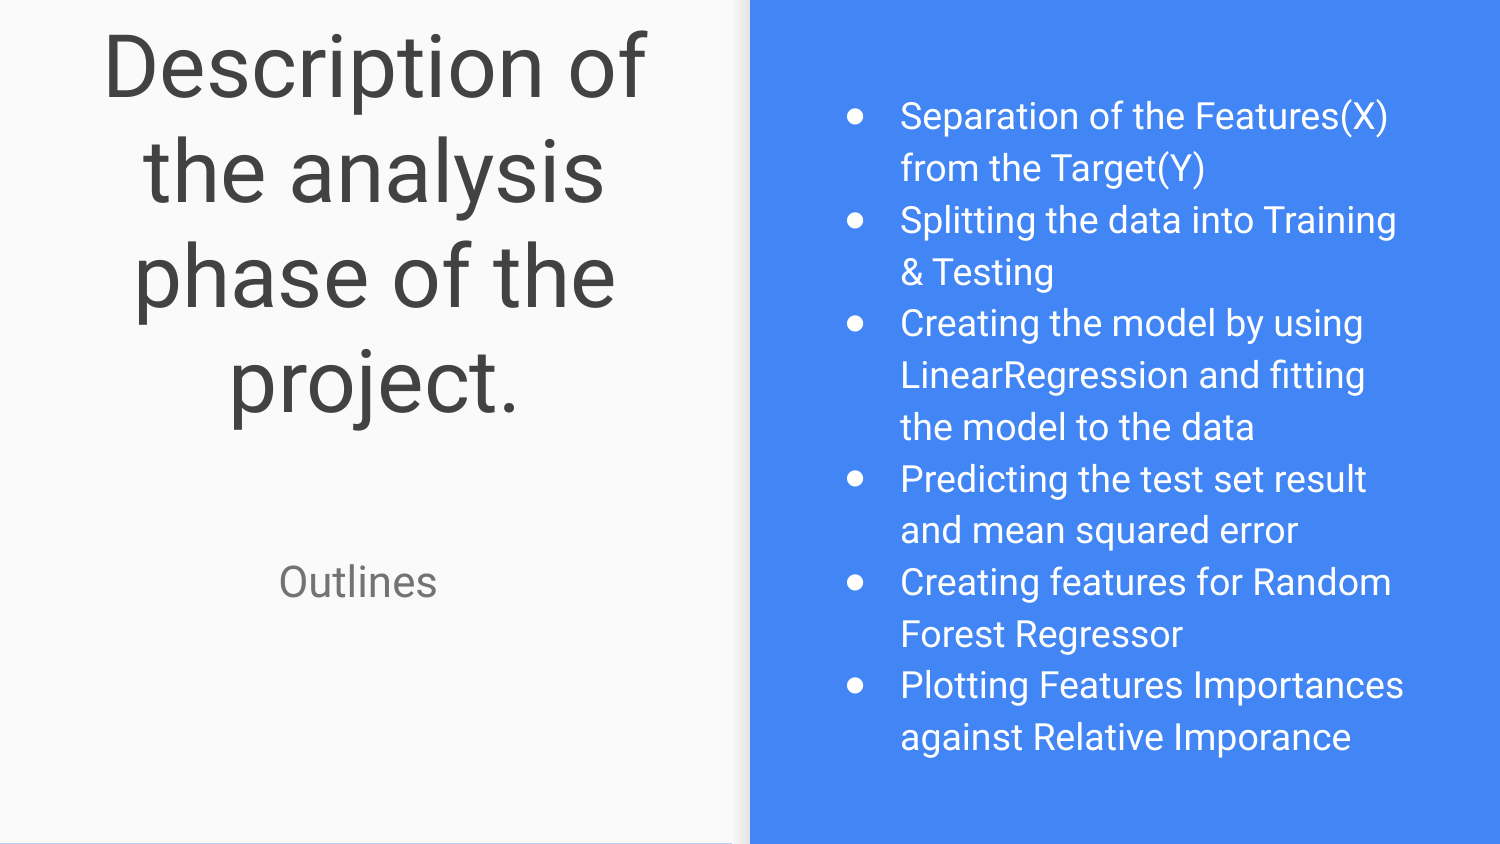

Separation of the Features(X) from the Target(Y)
Splitting the data into Training & Testing
Creating the model by using LinearRegression and fitting the model to the data
Predicting the test set result and mean squared error
Creating features for Random Forest Regressor
Plotting Features Importances against Relative Imporance
# Description of the analysis phase of the project.
Outlines